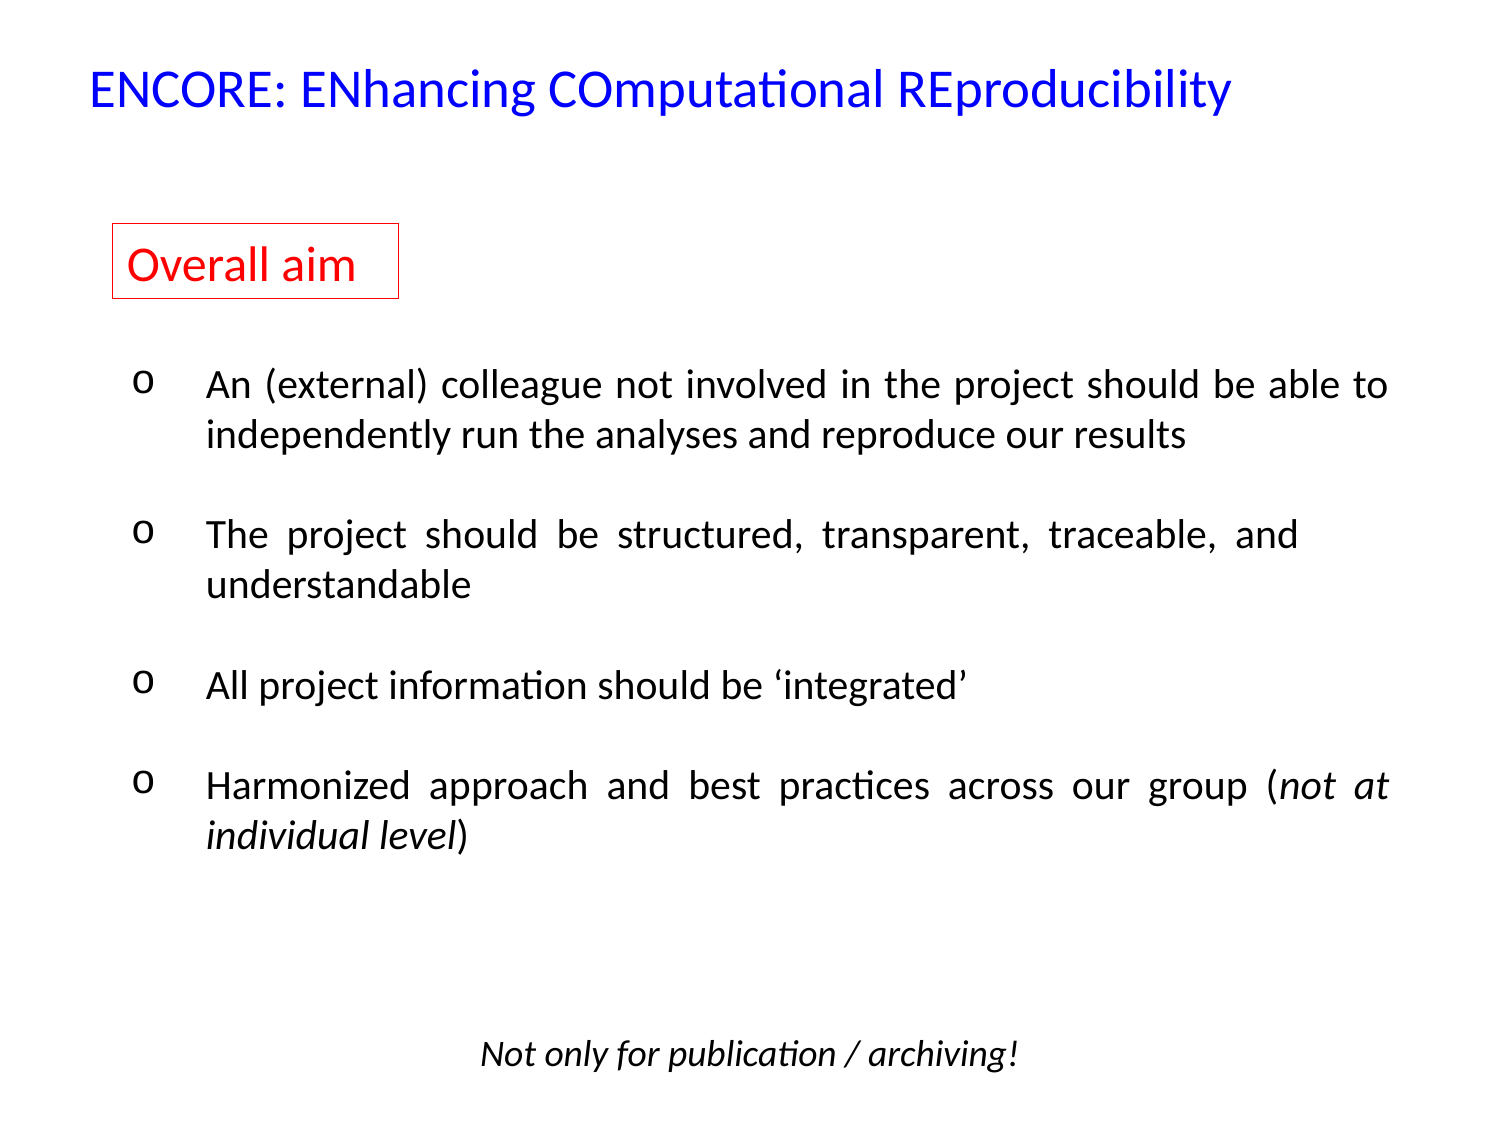

# ENCORE: ENhancing COmputational REproducibility
Overall aim
An (external) colleague not involved in the project should be able to independently run the analyses and reproduce our results

The project should be structured, transparent, traceable, and      understandable

All project information should be ‘integrated’

Harmonized approach and best practices across our group (not at individual level)

Not only for publication / archiving!